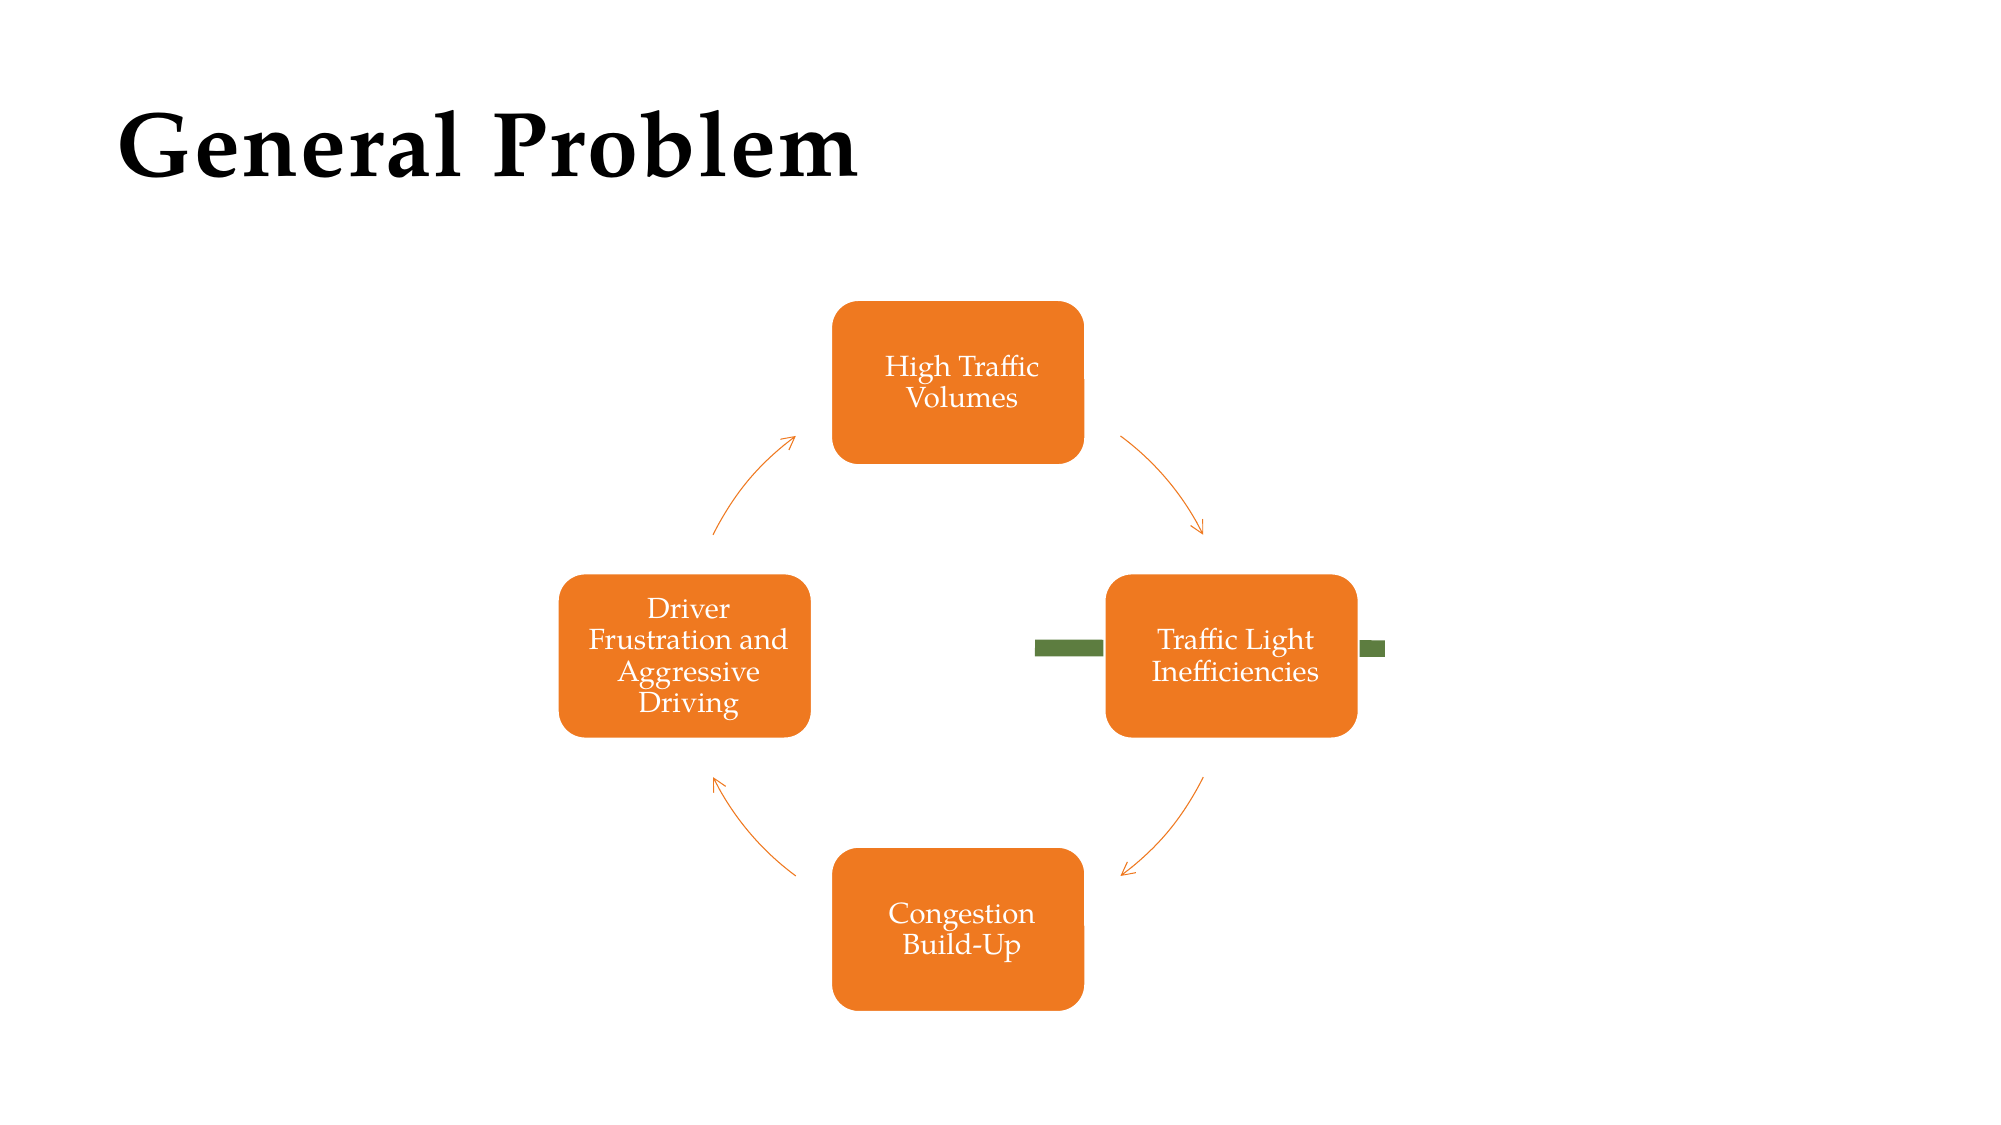

# General Problem
High Traffic Volumes
Traffic Light Inefficiencies
Congestion Build-Up
Driver Frustration and Aggressive Driving